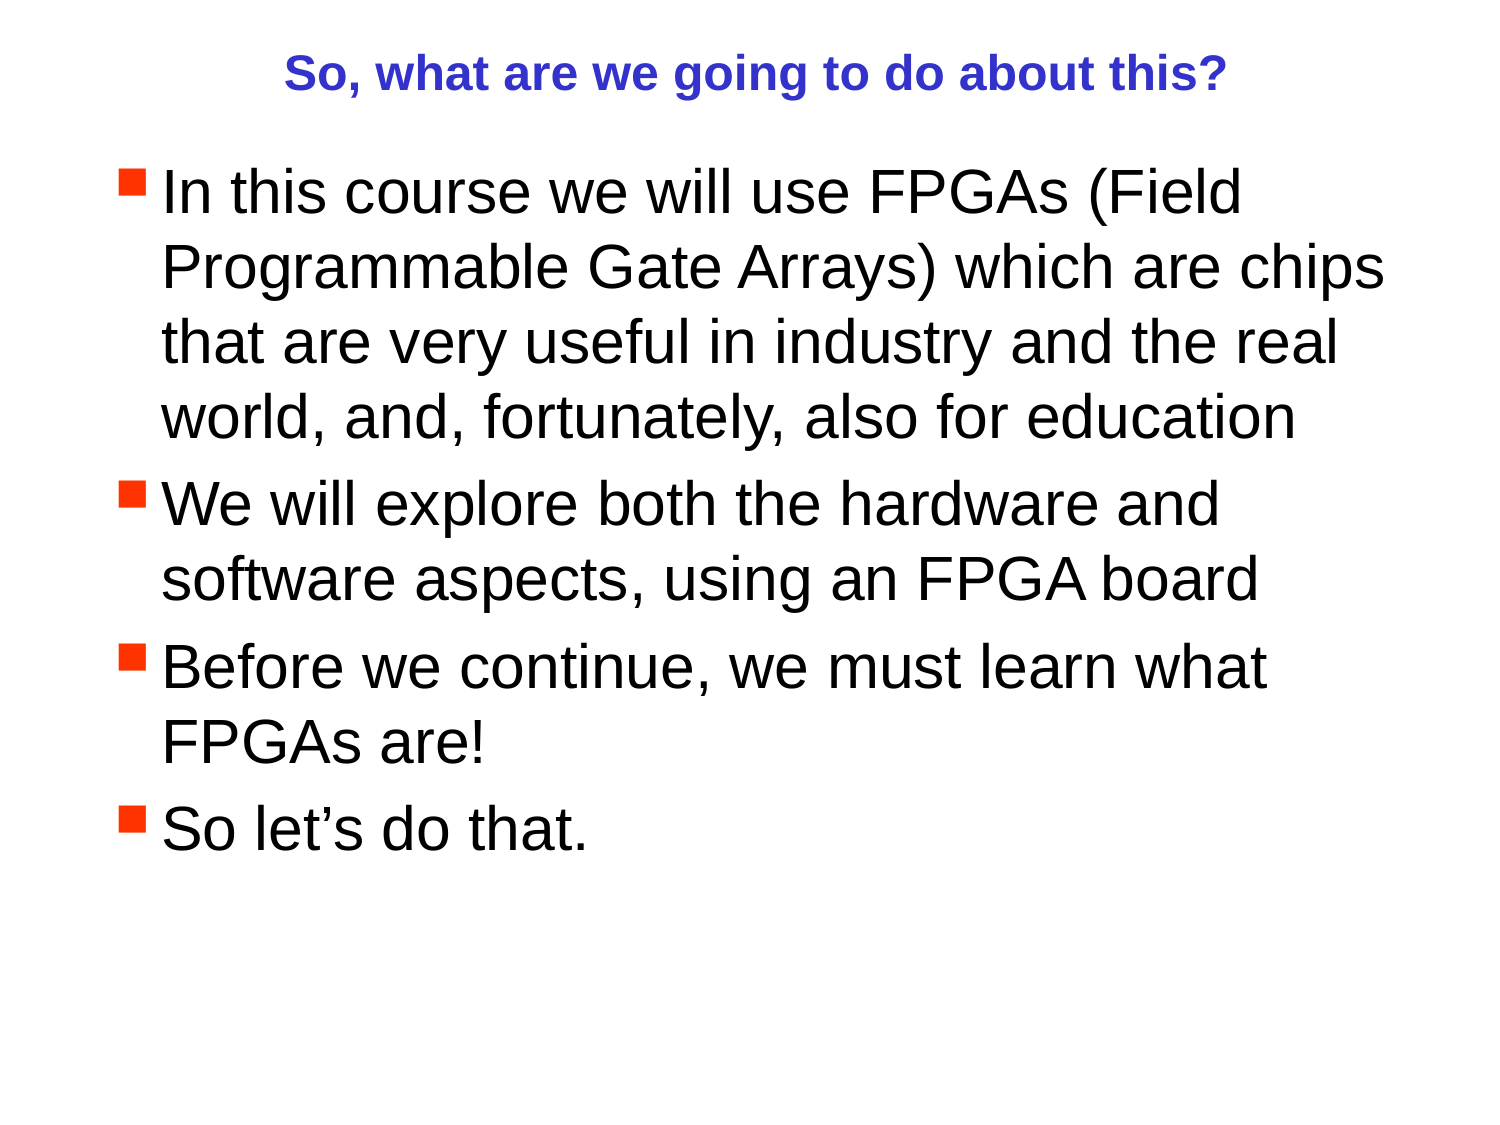

So, what are we going to do about this?
In this course we will use FPGAs (Field Programmable Gate Arrays) which are chips that are very useful in industry and the real world, and, fortunately, also for education
We will explore both the hardware and software aspects, using an FPGA board
Before we continue, we must learn what FPGAs are!
So let’s do that.